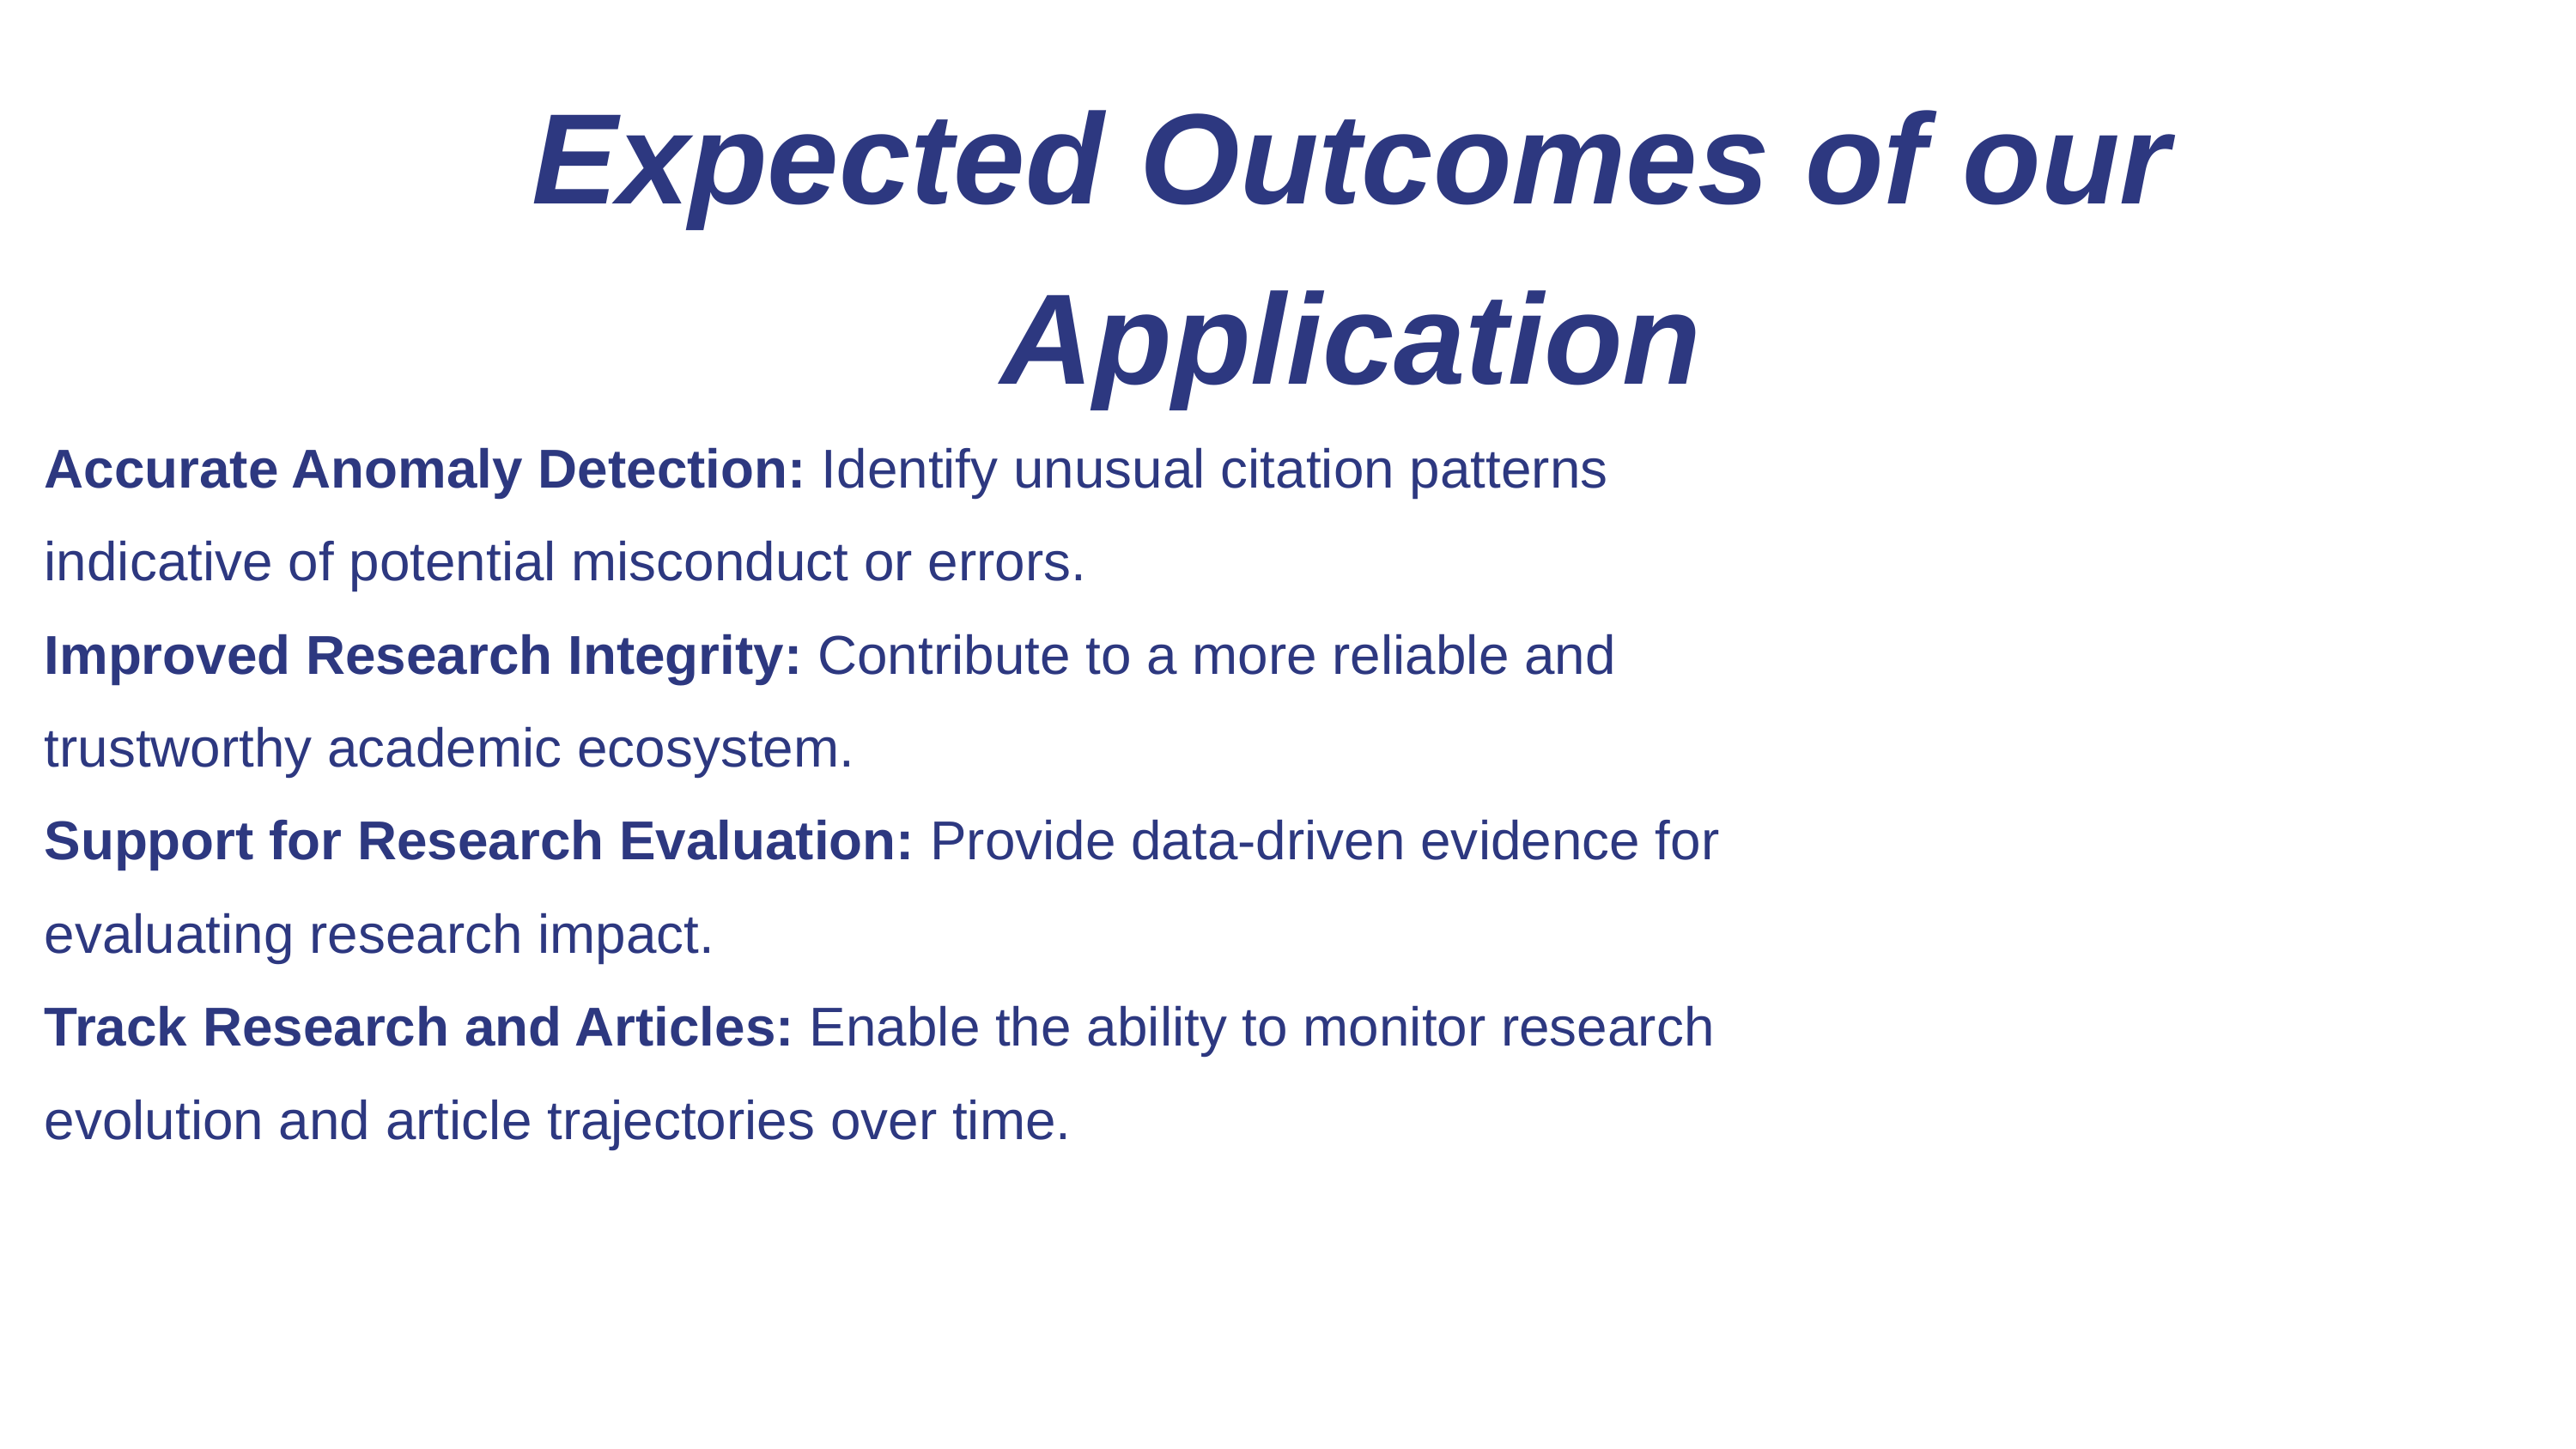

Expected Outcomes of our Application
Accurate Anomaly Detection: Identify unusual citation patterns indicative of potential misconduct or errors.
Improved Research Integrity: Contribute to a more reliable and trustworthy academic ecosystem.
Support for Research Evaluation: Provide data-driven evidence for evaluating research impact.
Track Research and Articles: Enable the ability to monitor research evolution and article trajectories over time.